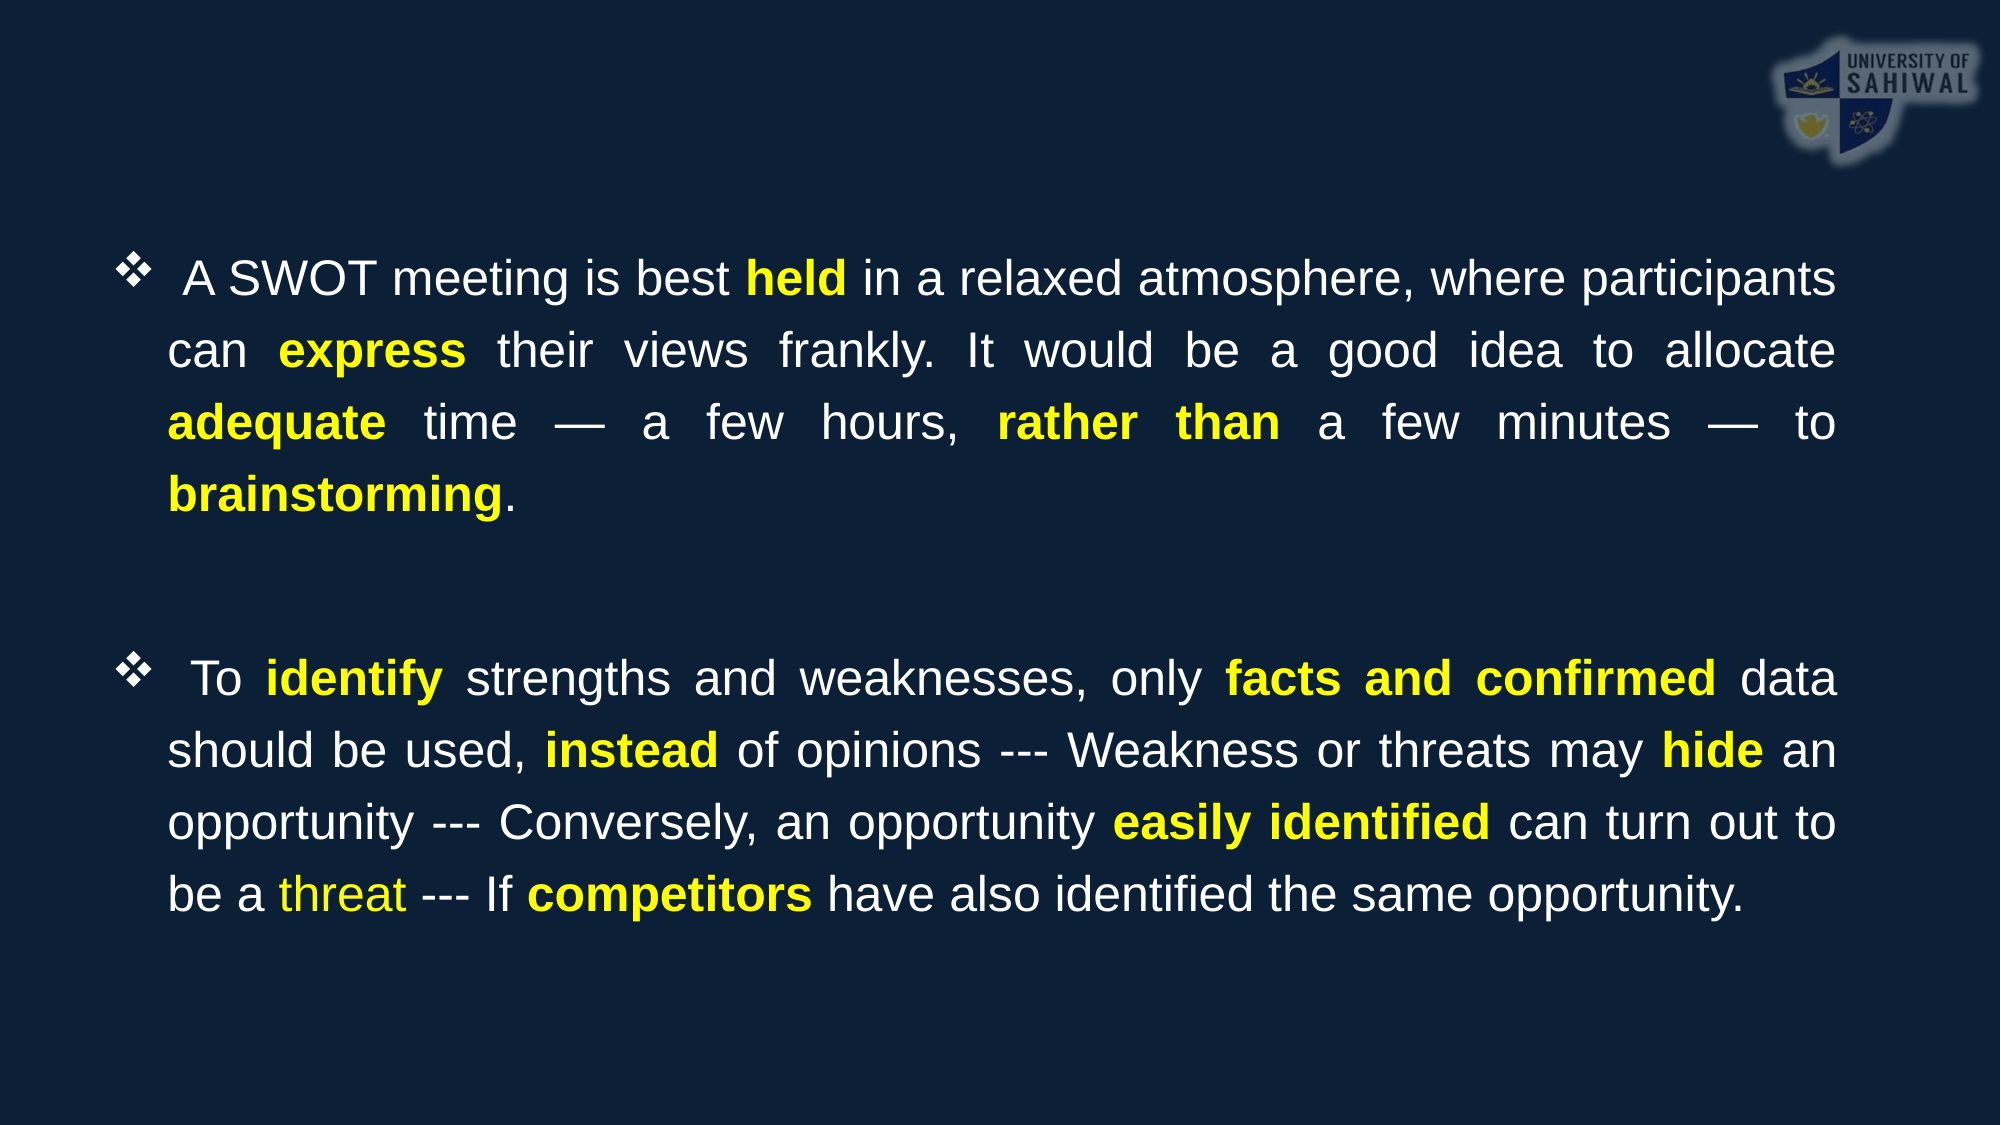

A SWOT meeting is best held in a relaxed atmosphere, where participants can express their views frankly. It would be a good idea to allocate adequate time — a few hours, rather than a few minutes — to brainstorming.

 To identify strengths and weaknesses, only facts and confirmed data should be used, instead of opinions --- Weakness or threats may hide an opportunity --- Conversely, an opportunity easily identified can turn out to be a threat --- If competitors have also identified the same opportunity.